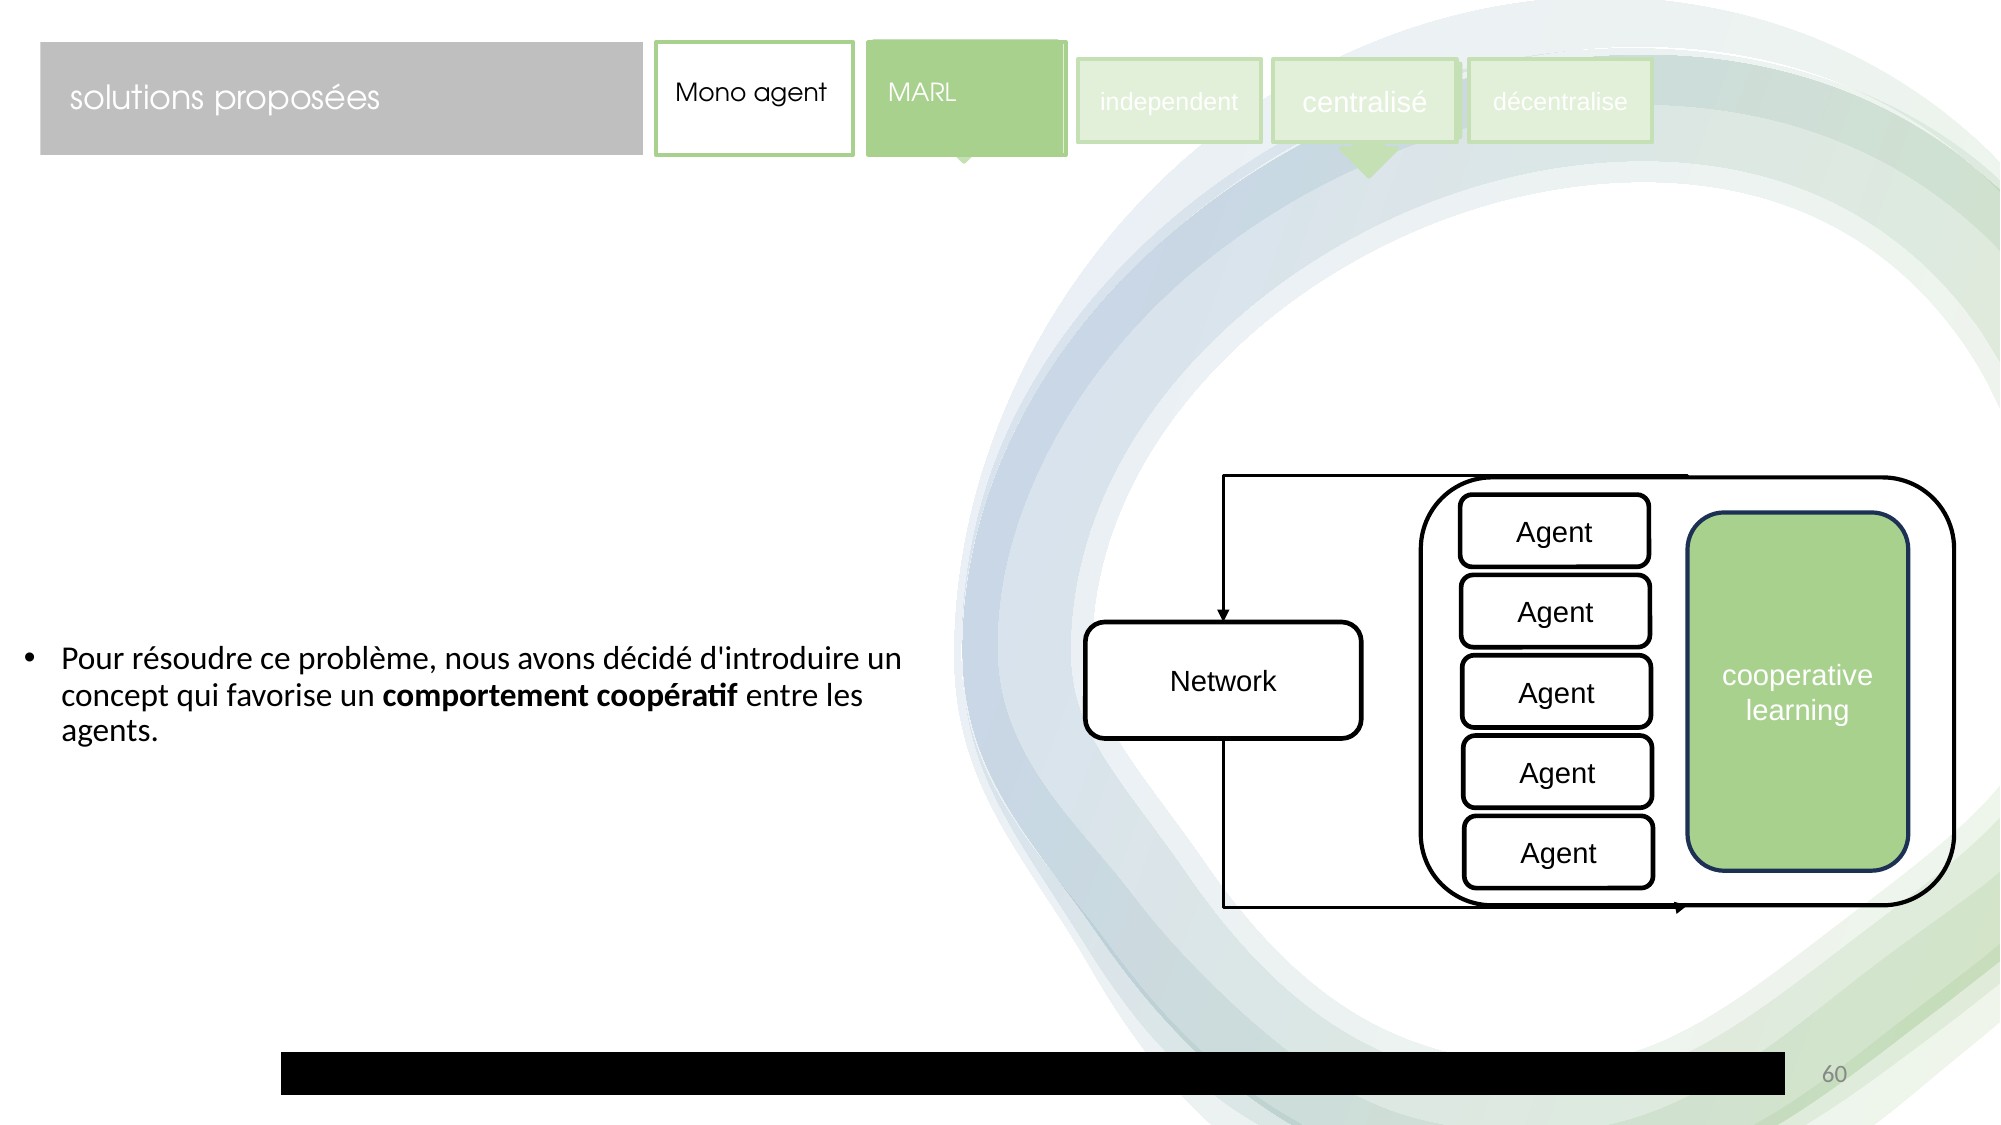

independent

Mono agent

MARL

solutions proposées
décentralise
independent
centralisé
décentralise
centralisé

Pour résoudre ce problème, nous avons décidé d'introduire un concept qui favorise un comportement coopératif entre les agents.

Agent
cooperative learning
Agent
Network
Agent
Agent
Agent
60